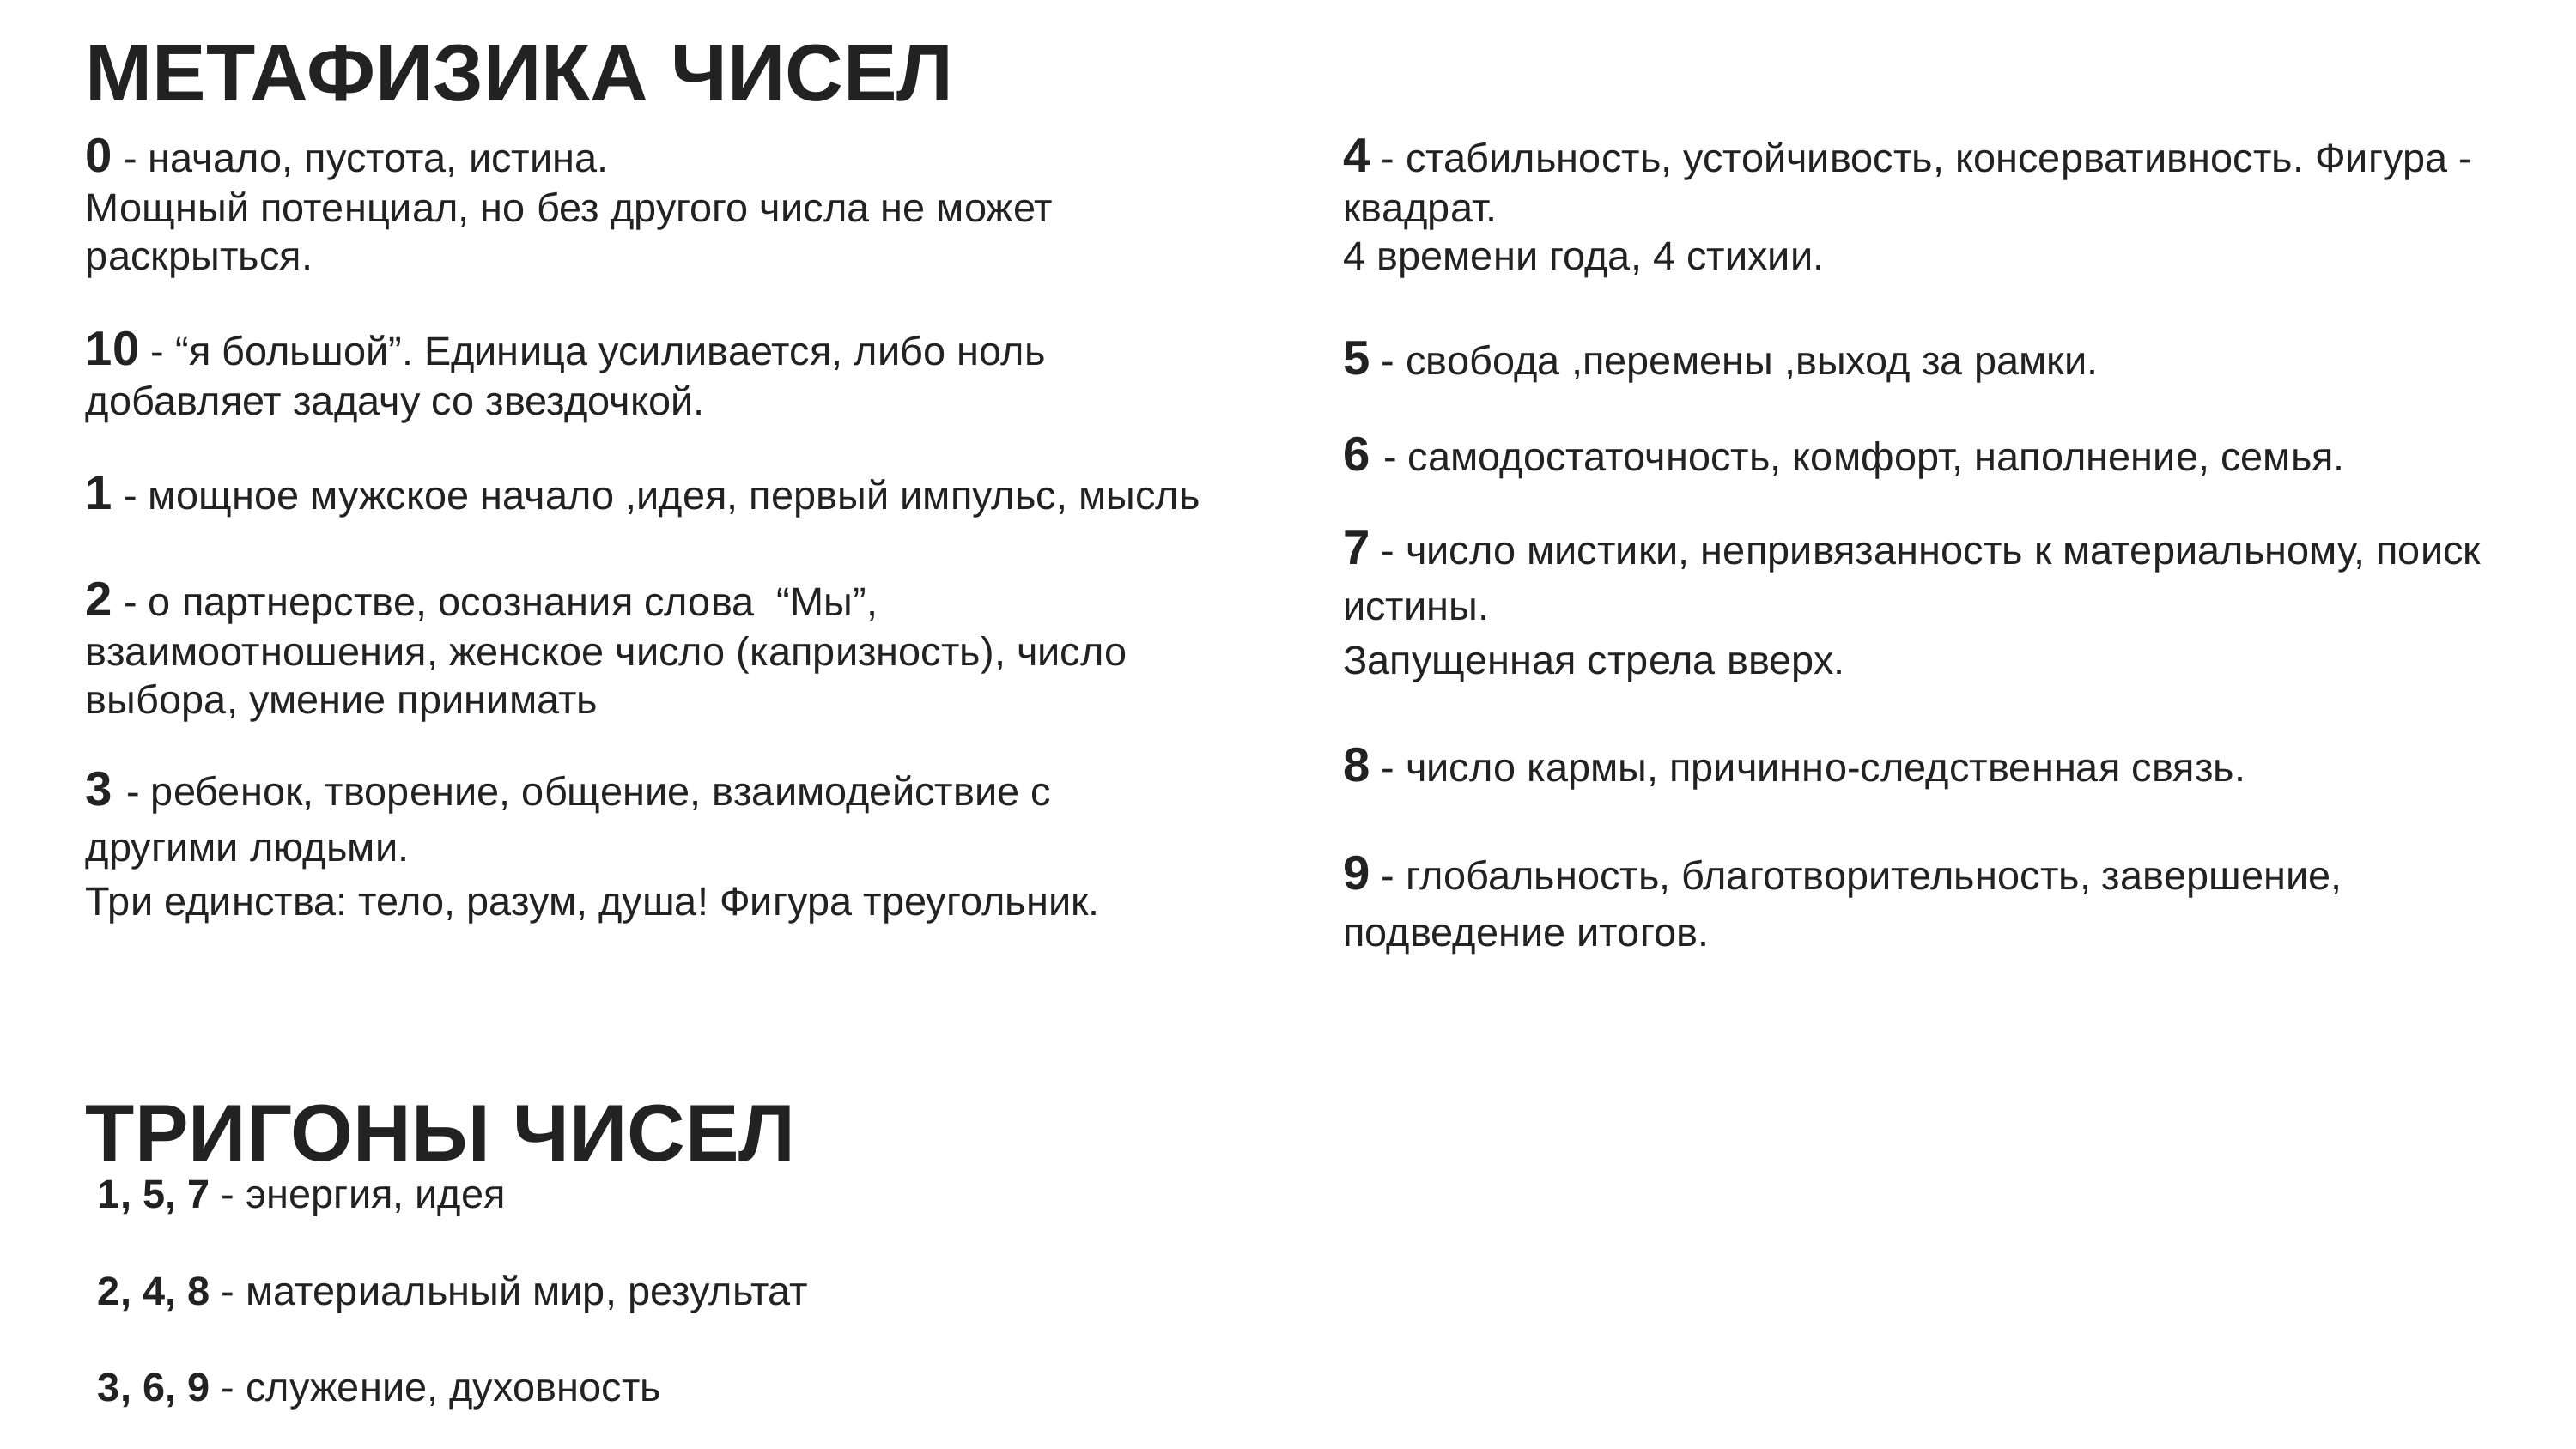

МЕТАФИЗИКА ЧИСЕЛ
0 - начало, пустота, истина.
Мощный потенциал, но без другого числа не может раскрыться.
10 - “я большой”. Единица усиливается, либо ноль добавляет задачу со звездочкой.
1 - мощное мужское начало ,идея, первый импульс, мысль
2 - о партнерстве, осознания слова  “Мы”, взаимоотношения, женское число (капризность), число выбора, умение принимать
3 - ребенок, творение, общение, взаимодействие с другими людьми.
Три единства: тело, разум, душа! Фигура треугольник.
4 - стабильность, устойчивость, консервативность. Фигура - квадрат.
4 времени года, 4 стихии.
5 - свобода ,перемены ,выход за рамки.
6 - самодостаточность, комфорт, наполнение, семья.
7 - число мистики, непривязанность к материальному, поиск истины.
Запущенная стрела вверх.
8 - число кармы, причинно-следственная связь.
9 - глобальность, благотворительность, завершение, подведение итогов.
ТРИГОНЫ ЧИСЕЛ
1, 5, 7 - энергия, идея
2, 4, 8 - материальный мир, результат
3, 6, 9 - служение, духовность